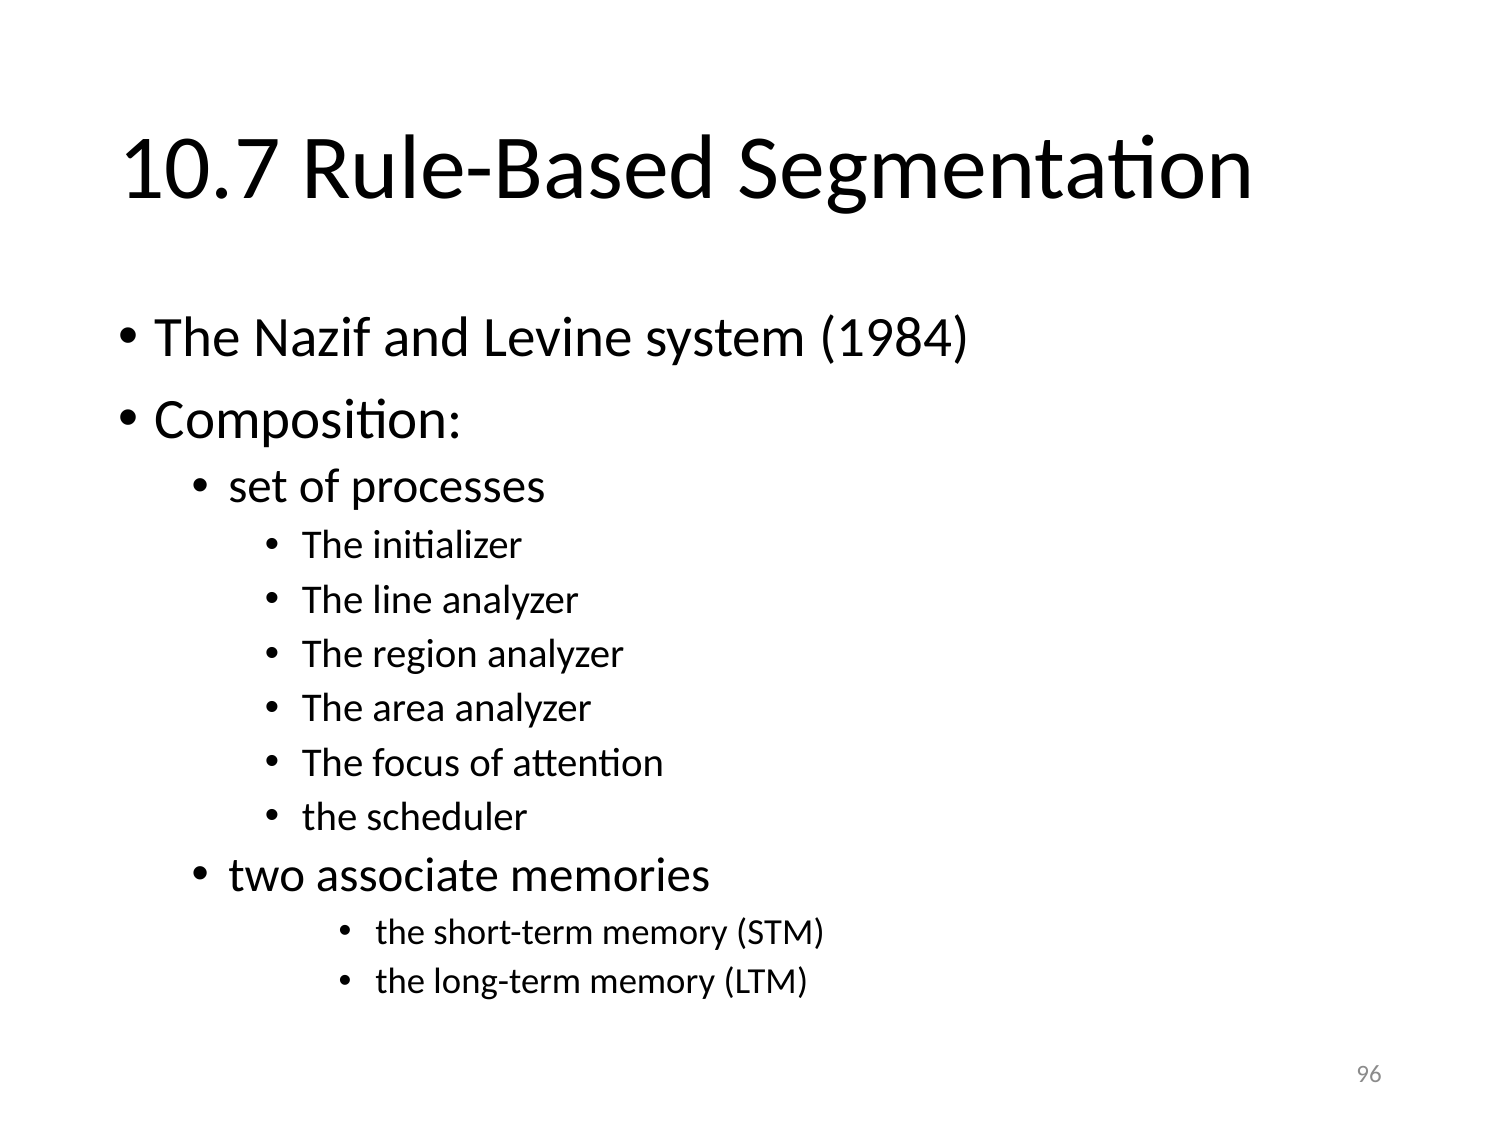

# 10.7 Rule-Based Segmentation
The Nazif and Levine system (1984)
Composition:
set of processes
The initializer
The line analyzer
The region analyzer
The area analyzer
The focus of attention
the scheduler
two associate memories
the short-term memory (STM)
the long-term memory (LTM)
96